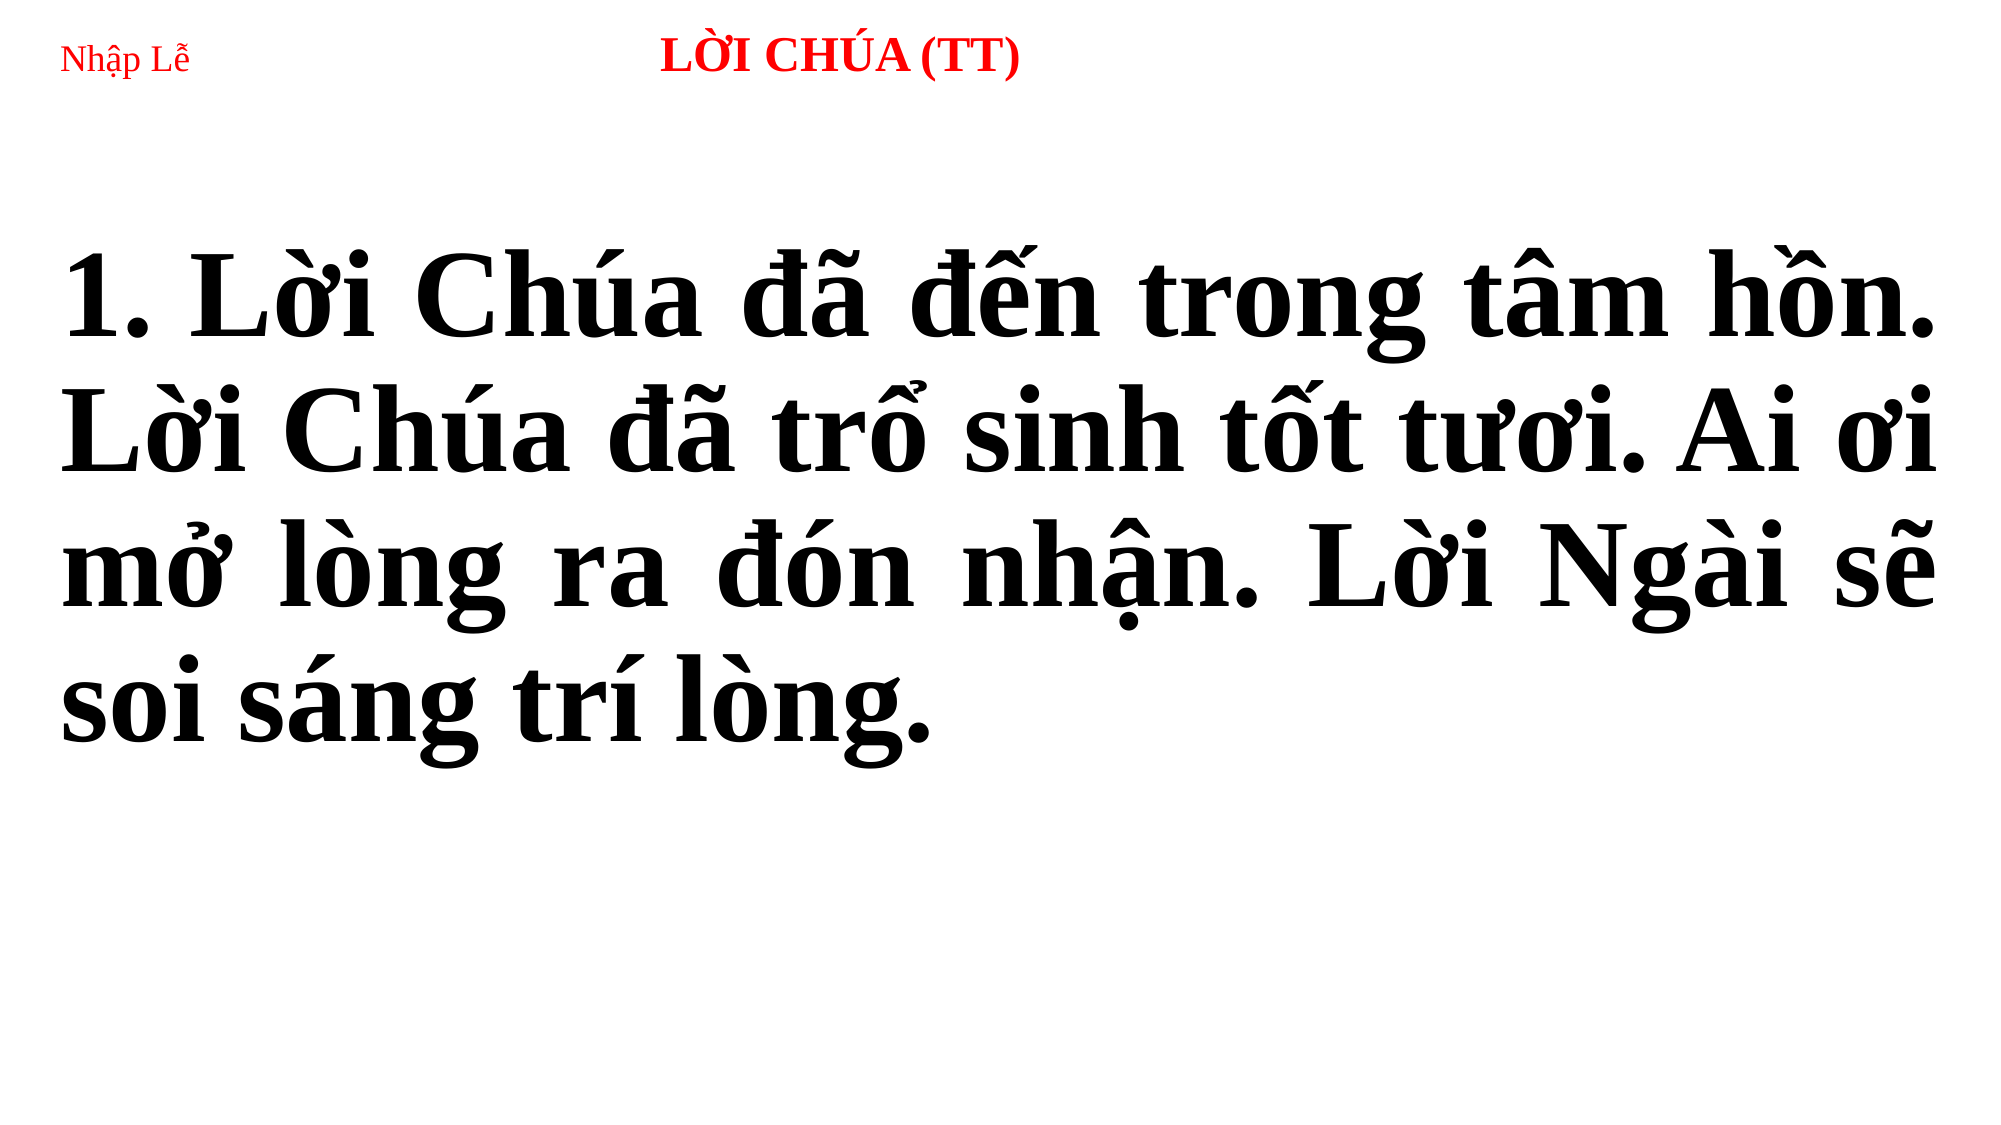

# Nhập Lễ                                 	     	LỜI CHÚA (TT)
1. Lời Chúa đã đến trong tâm hồn. Lời Chúa đã trổ sinh tốt tươi. Ai ơi mở lòng ra đón nhận. Lời Ngài sẽ soi sáng trí lòng.